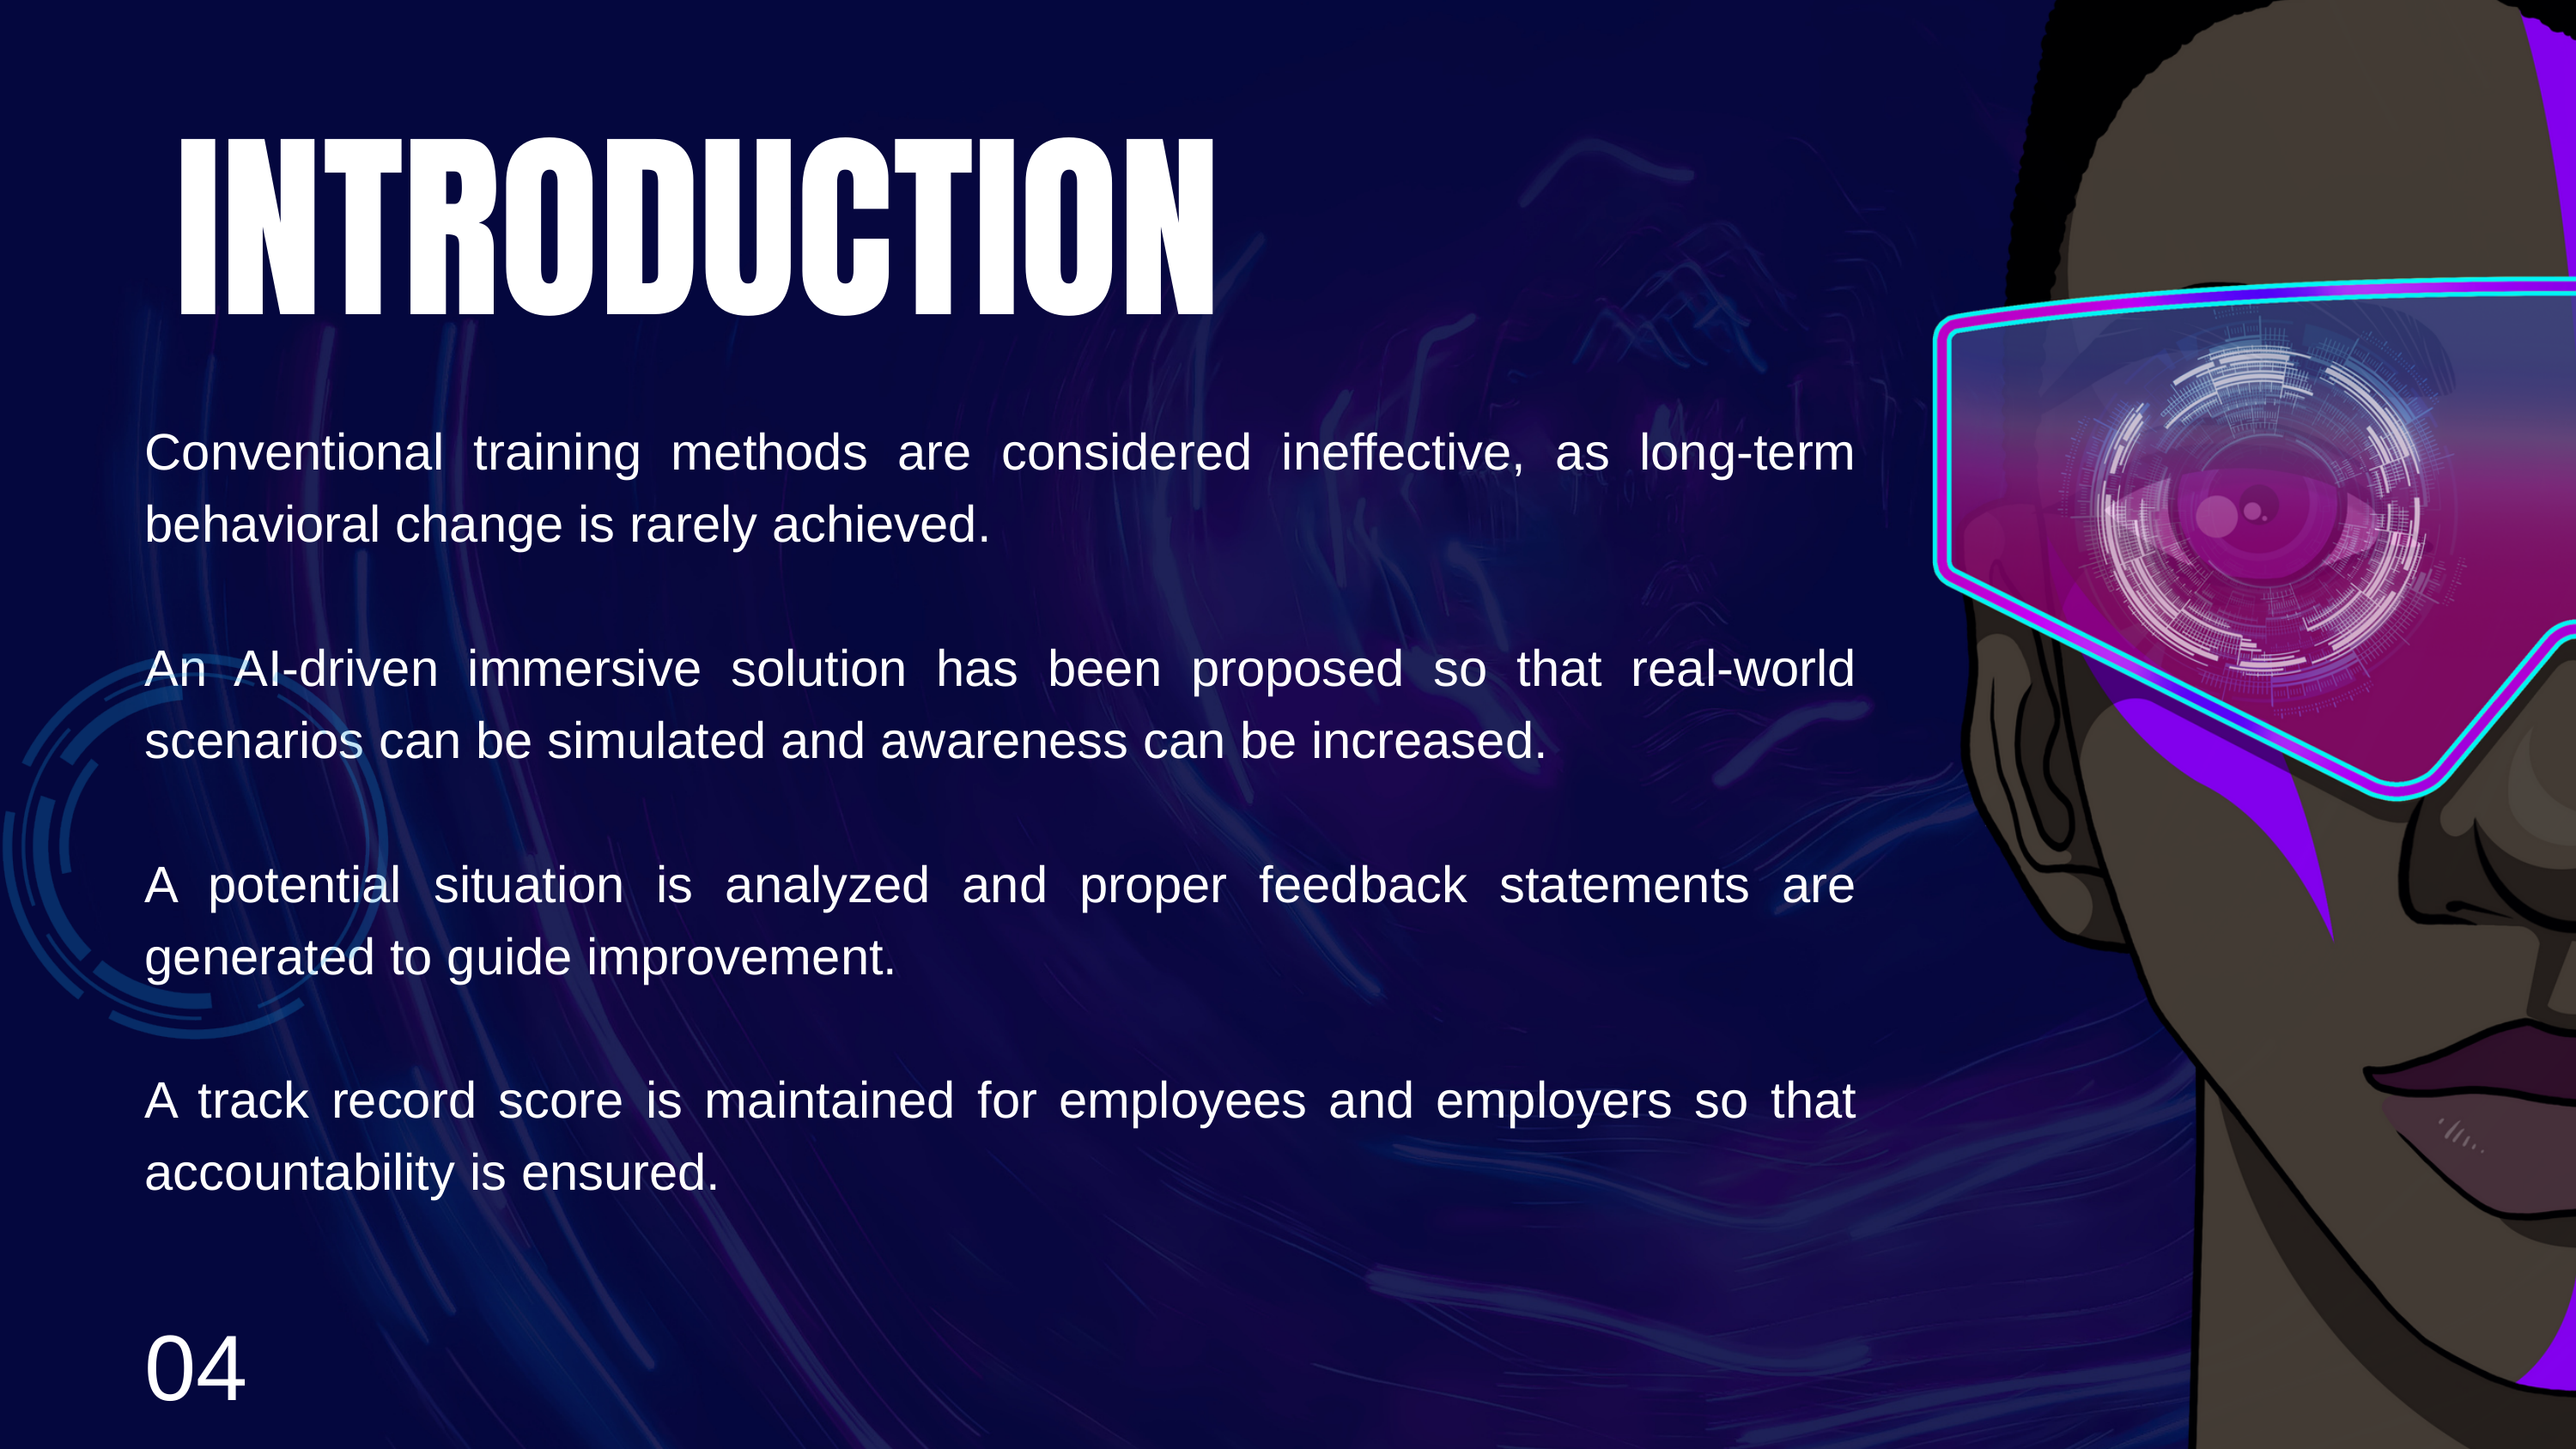

INTRODUCTION

Conventional training methods are considered ineffective, as long-term behavioral change is rarely achieved.

An AI-driven immersive solution has been proposed so that real-world scenarios can be simulated and awareness can be increased.

A potential situation is analyzed and proper feedback statements are generated to guide improvement.

A track record score is maintained for employees and employers so that accountability is ensured.

04